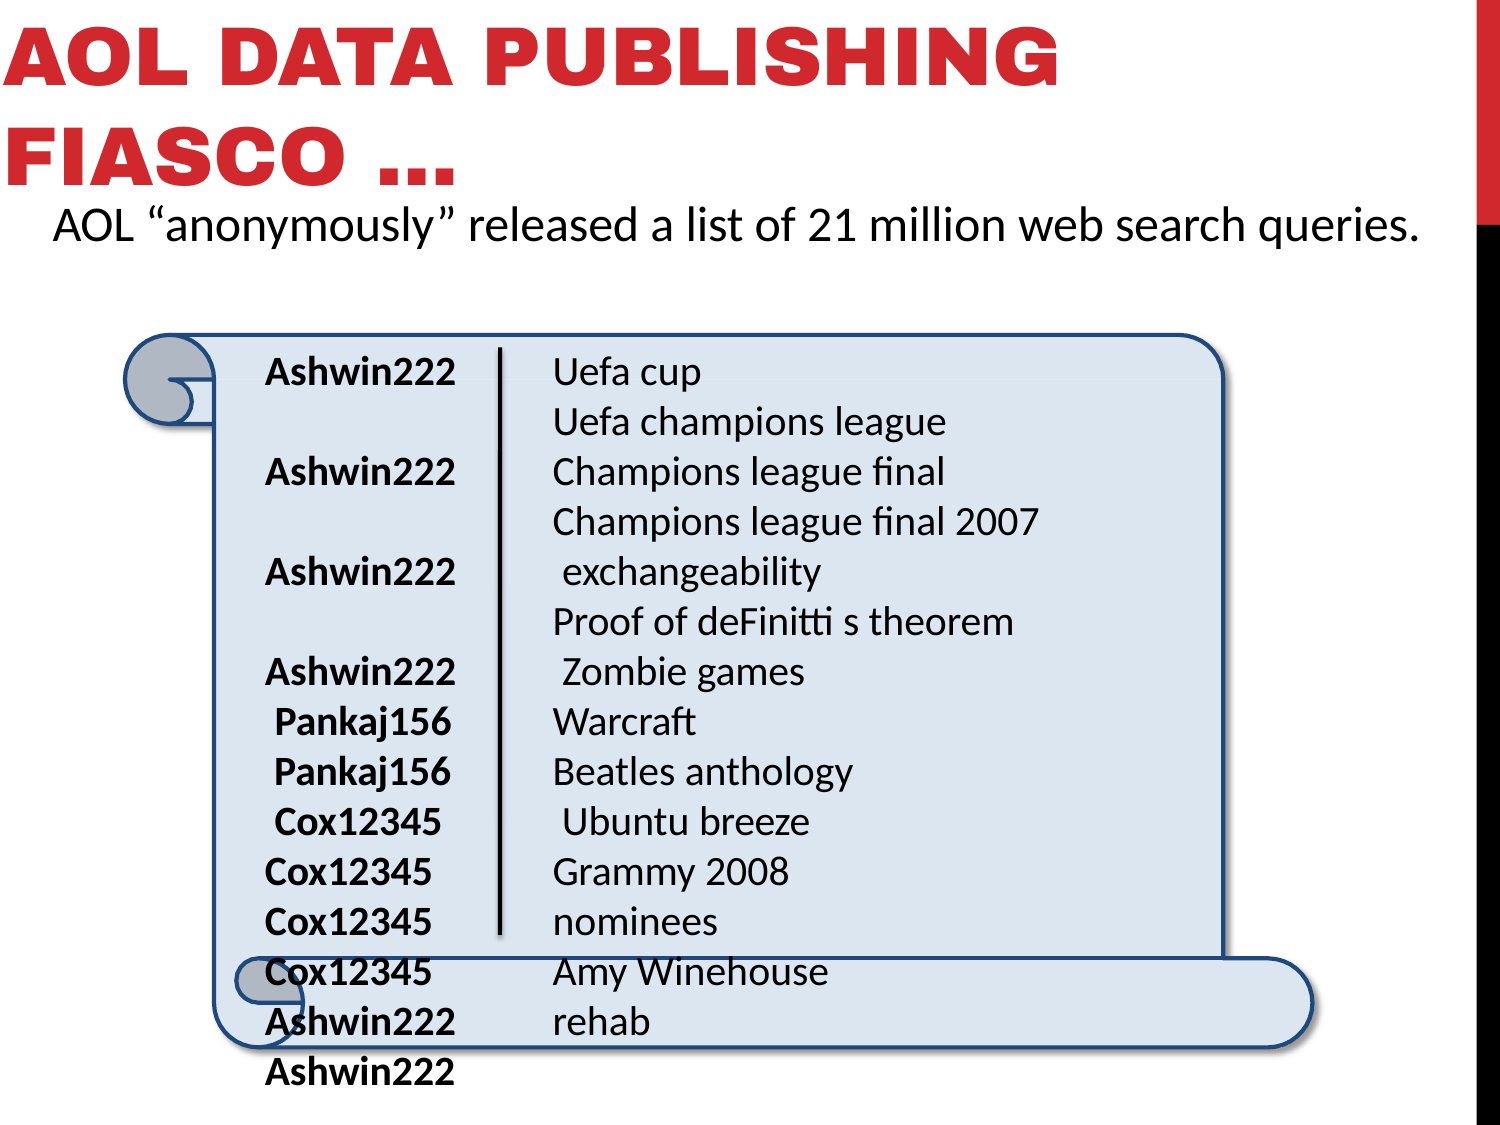

# AOL data publishing fiasco …
AOL “anonymously” released a list of 21 million web search queries.

Ashwin222  Ashwin222  Ashwin222  Ashwin222  Pankaj156  Pankaj156  Cox12345  Cox12345  Cox12345  Cox12345
Ashwin222
Ashwin222
Uefa cup
Uefa champions league  Champions league final  Champions league final 2007  exchangeability
Proof of deFinitti s theorem  Zombie games
Warcraft
Beatles anthology  Ubuntu breeze
Grammy 2008 nominees
Amy Winehouse rehab